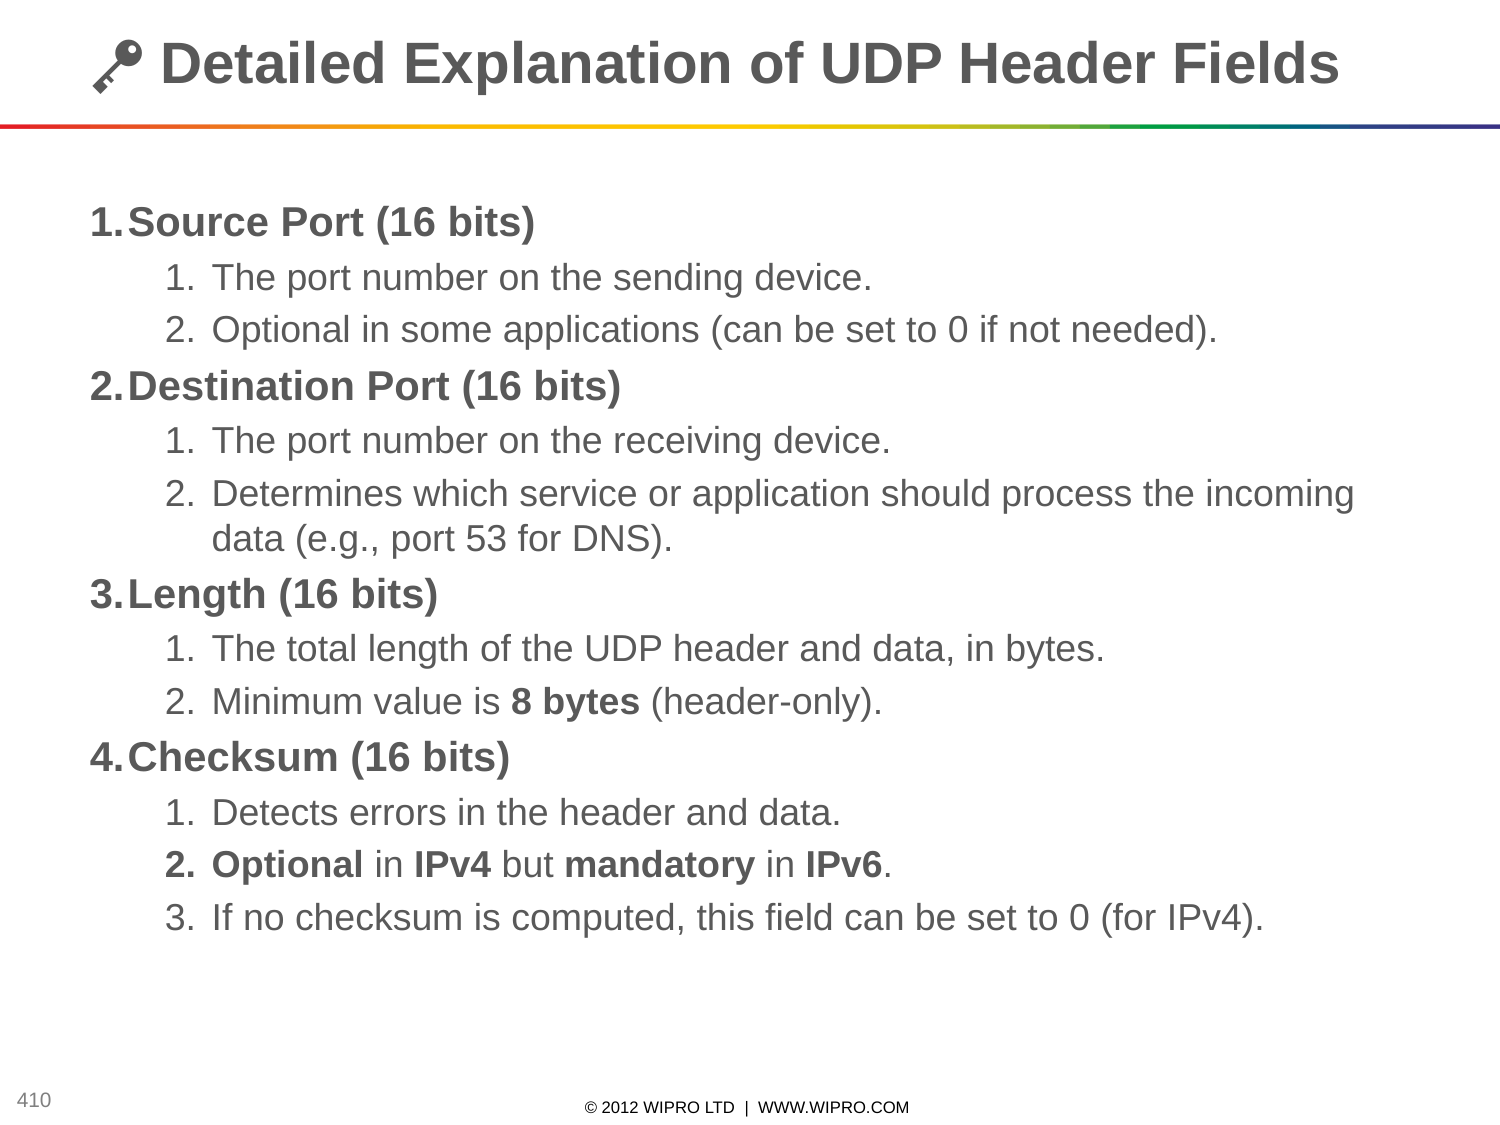

# 🔑 Detailed Explanation of UDP Header Fields
Source Port (16 bits)
The port number on the sending device.
Optional in some applications (can be set to 0 if not needed).
Destination Port (16 bits)
The port number on the receiving device.
Determines which service or application should process the incoming data (e.g., port 53 for DNS).
Length (16 bits)
The total length of the UDP header and data, in bytes.
Minimum value is 8 bytes (header-only).
Checksum (16 bits)
Detects errors in the header and data.
Optional in IPv4 but mandatory in IPv6.
If no checksum is computed, this field can be set to 0 (for IPv4).